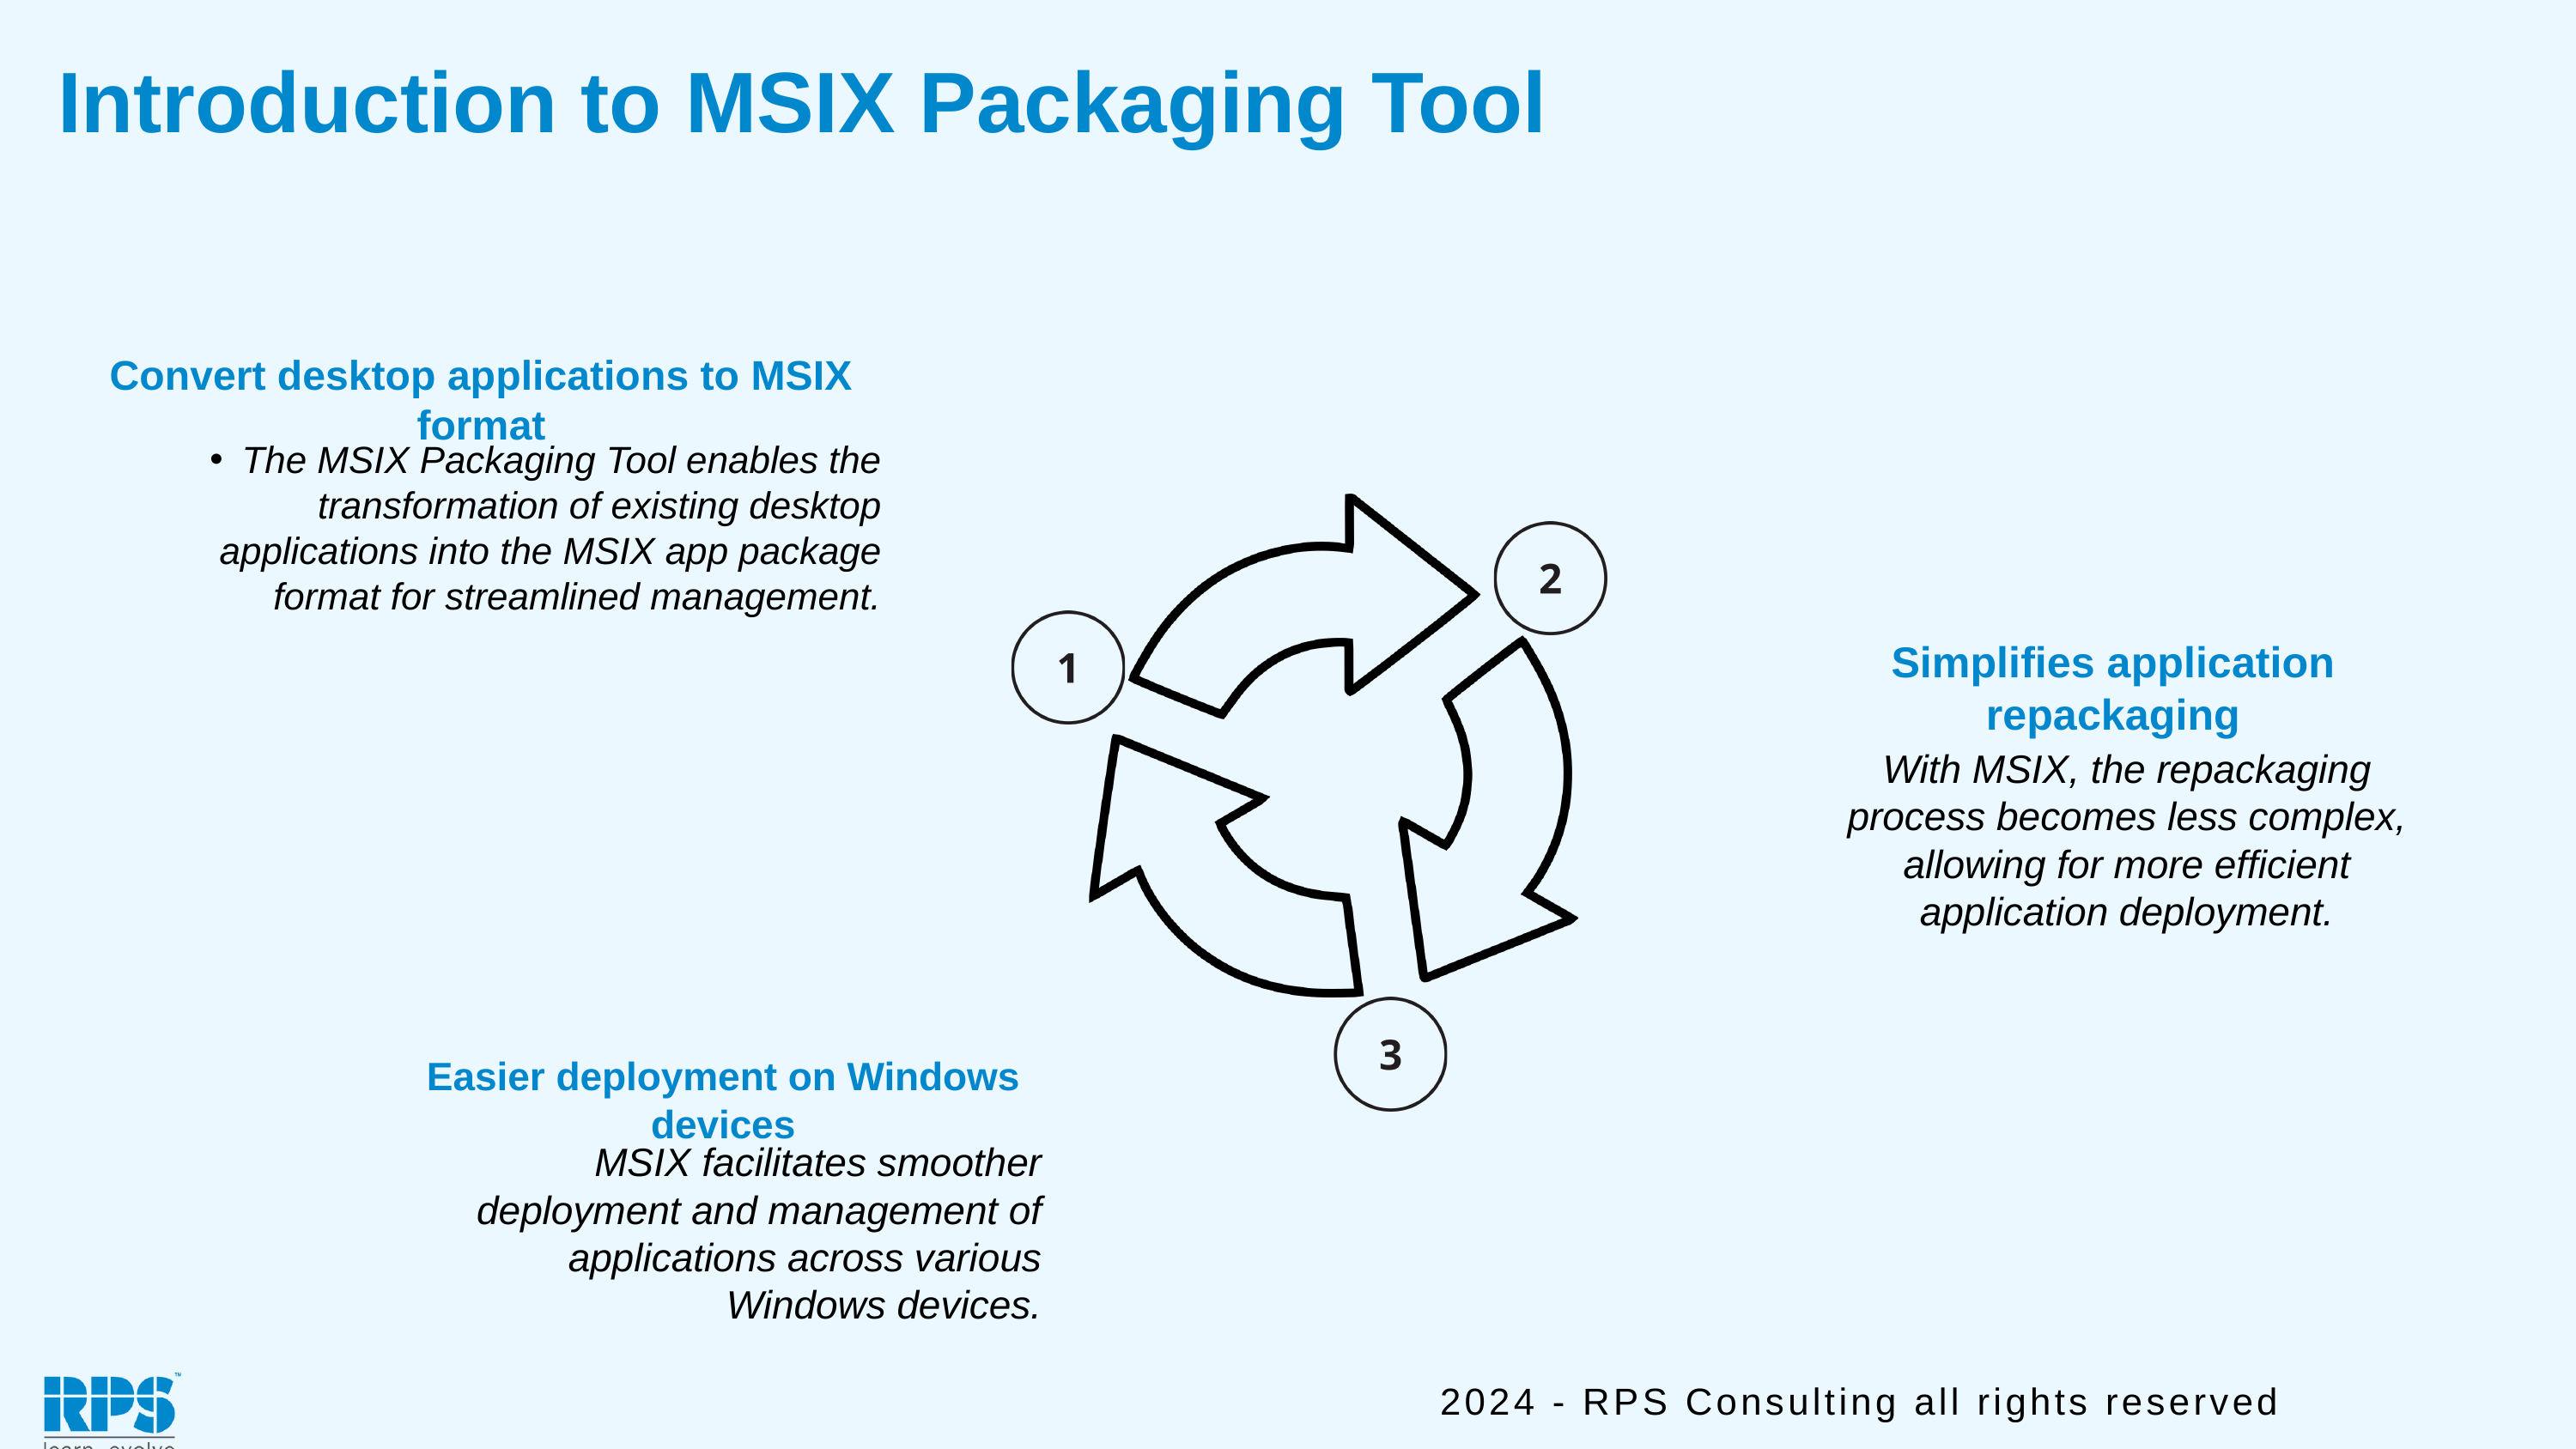

Introduction to MSIX Packaging Tool
Convert desktop applications to MSIX format
The MSIX Packaging Tool enables the transformation of existing desktop applications into the MSIX app package format for streamlined management.

Simplifies application repackaging
With MSIX, the repackaging process becomes less complex, allowing for more efficient application deployment.

Easier deployment on Windows devices
MSIX facilitates smoother deployment and management of applications across various Windows devices.
2024 - RPS Consulting all rights reserved